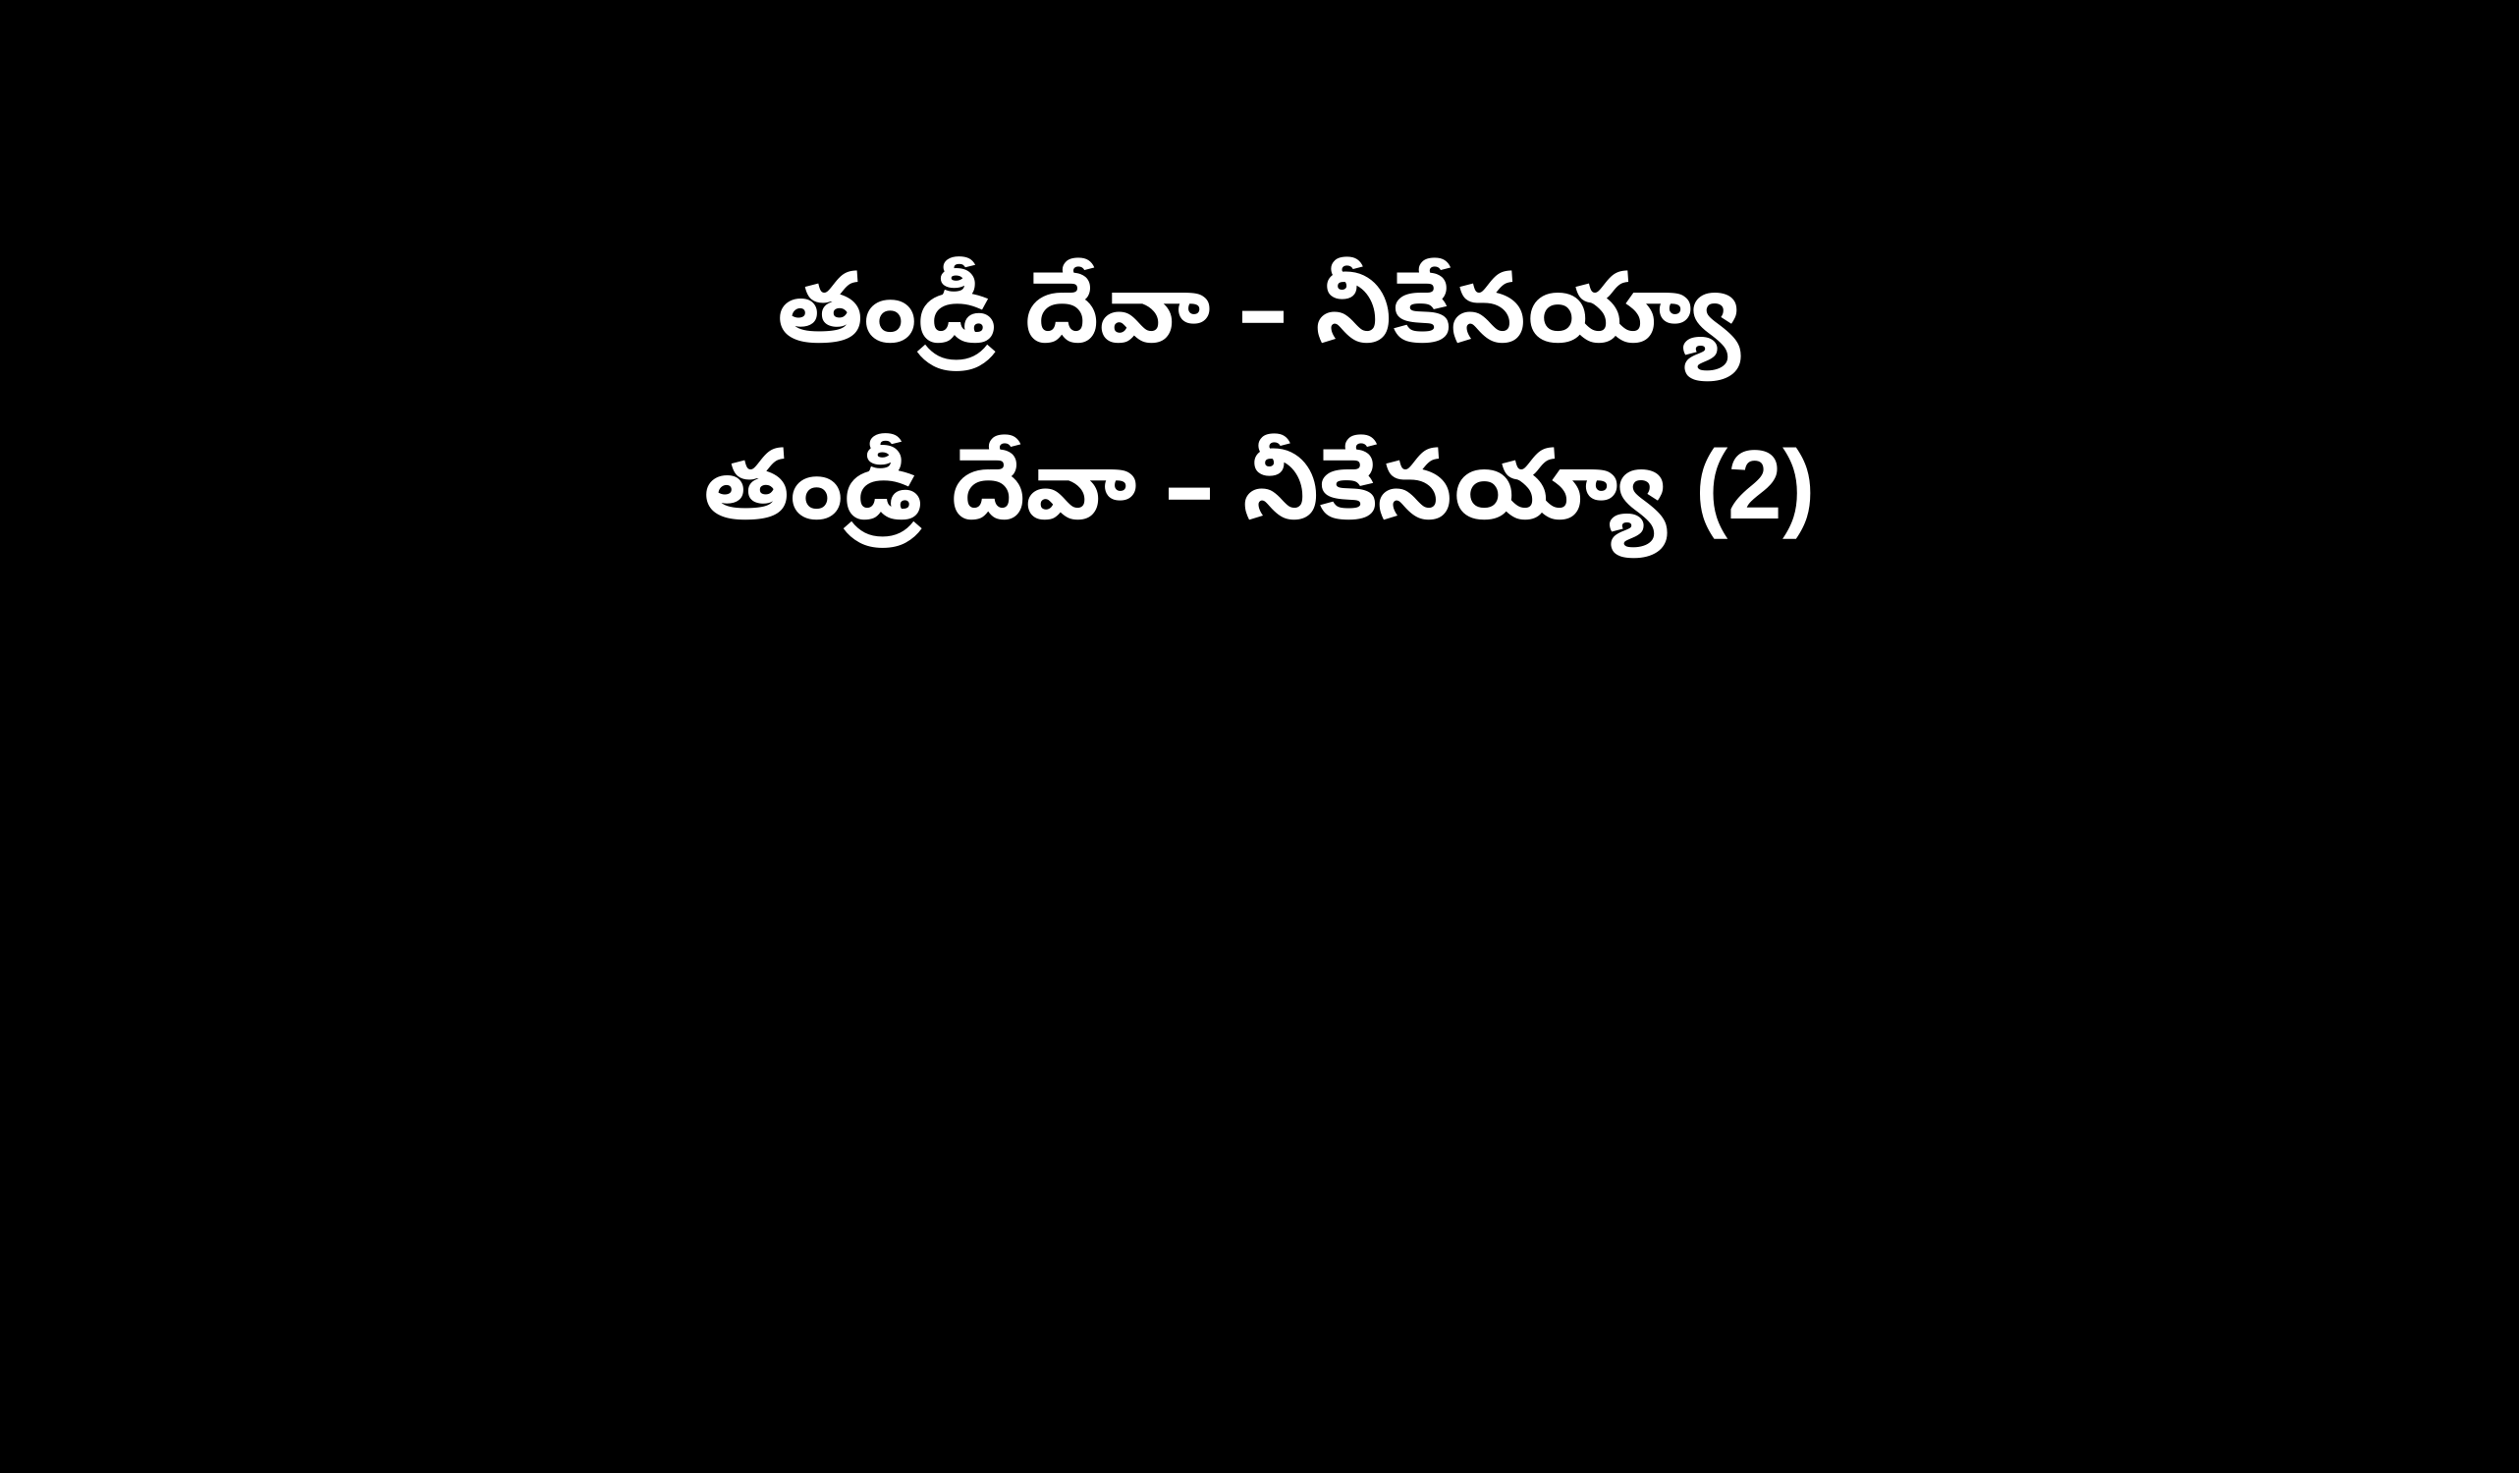

తండ్రీ దేవా – నీకేనయ్యా
తండ్రీ దేవా – నీకేనయ్యా (2)